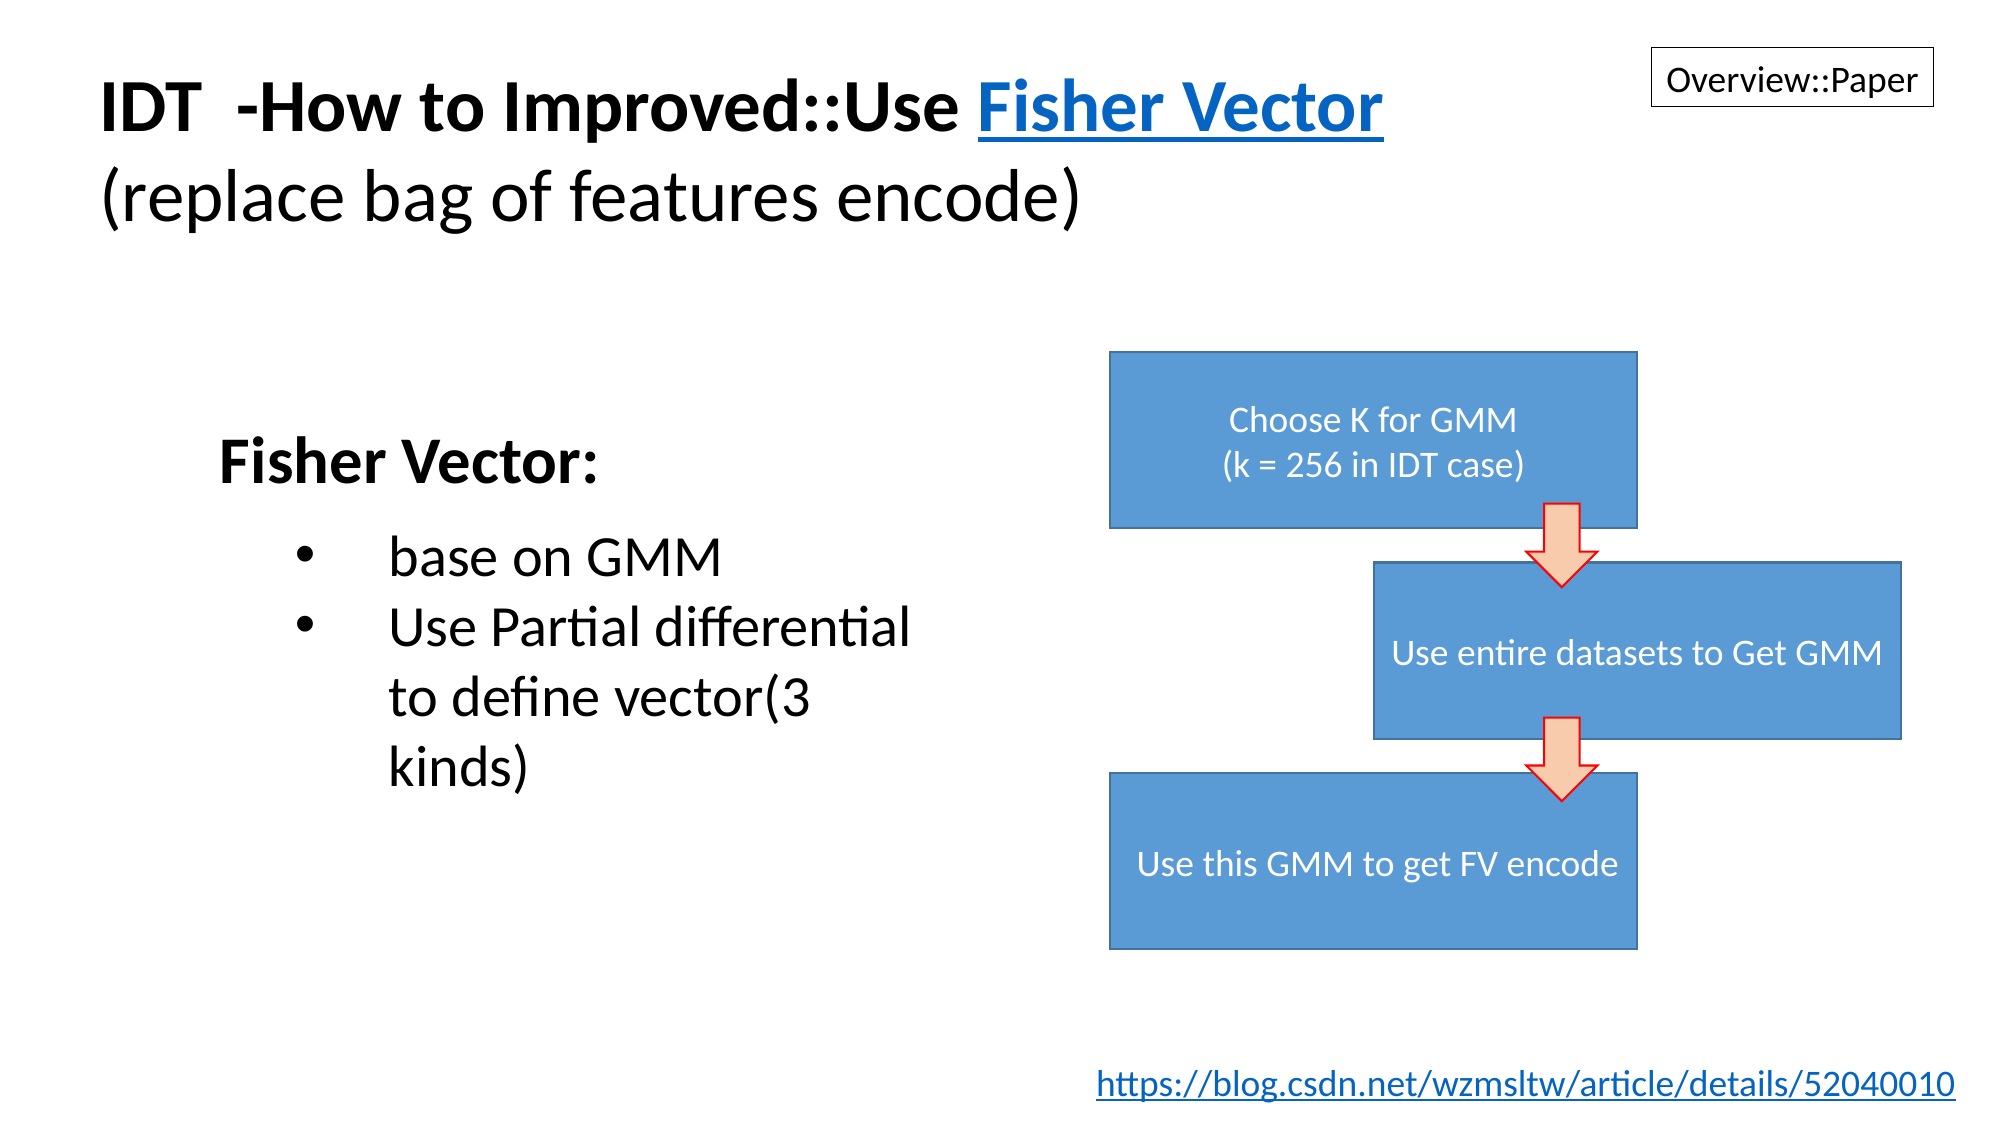

Overview::Paper
IDT  -How to Improved::Use Fisher Vector
(replace bag of features encode)
Choose K for GMM
(k = 256 in IDT case)
Fisher Vector:
base on GMM
Use Partial differential to define vector(3 kinds)

Use entire datasets to Get GMM

 Use this GMM to get FV encode
https://blog.csdn.net/wzmsltw/article/details/52040010